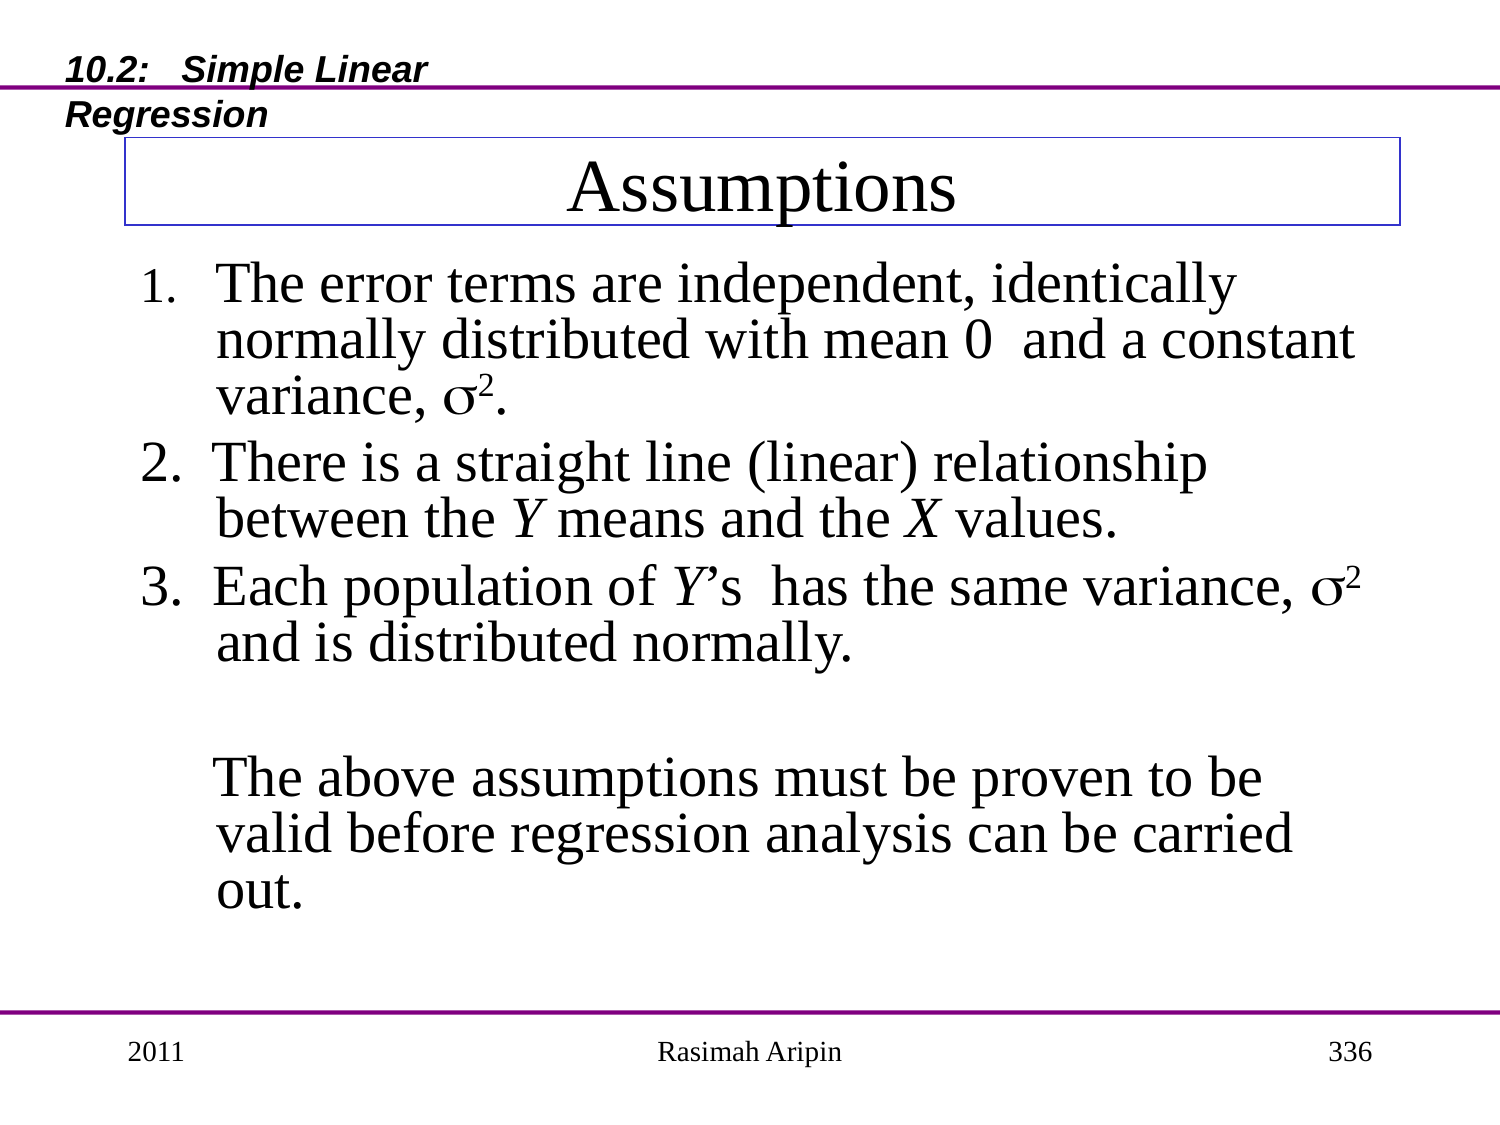

10.2:   Simple Linear Regression
# Assumptions
1.   The error terms are independent, identically normally distributed with mean 0  and a constant variance, σ2.
2.  There is a straight line (linear) relationship between the Y means and the X values.
3.  Each population of Y’s  has the same variance, σ2 and is distributed normally.

     The above assumptions must be proven to be valid before regression analysis can be carried out.
2011
Rasimah Aripin
336